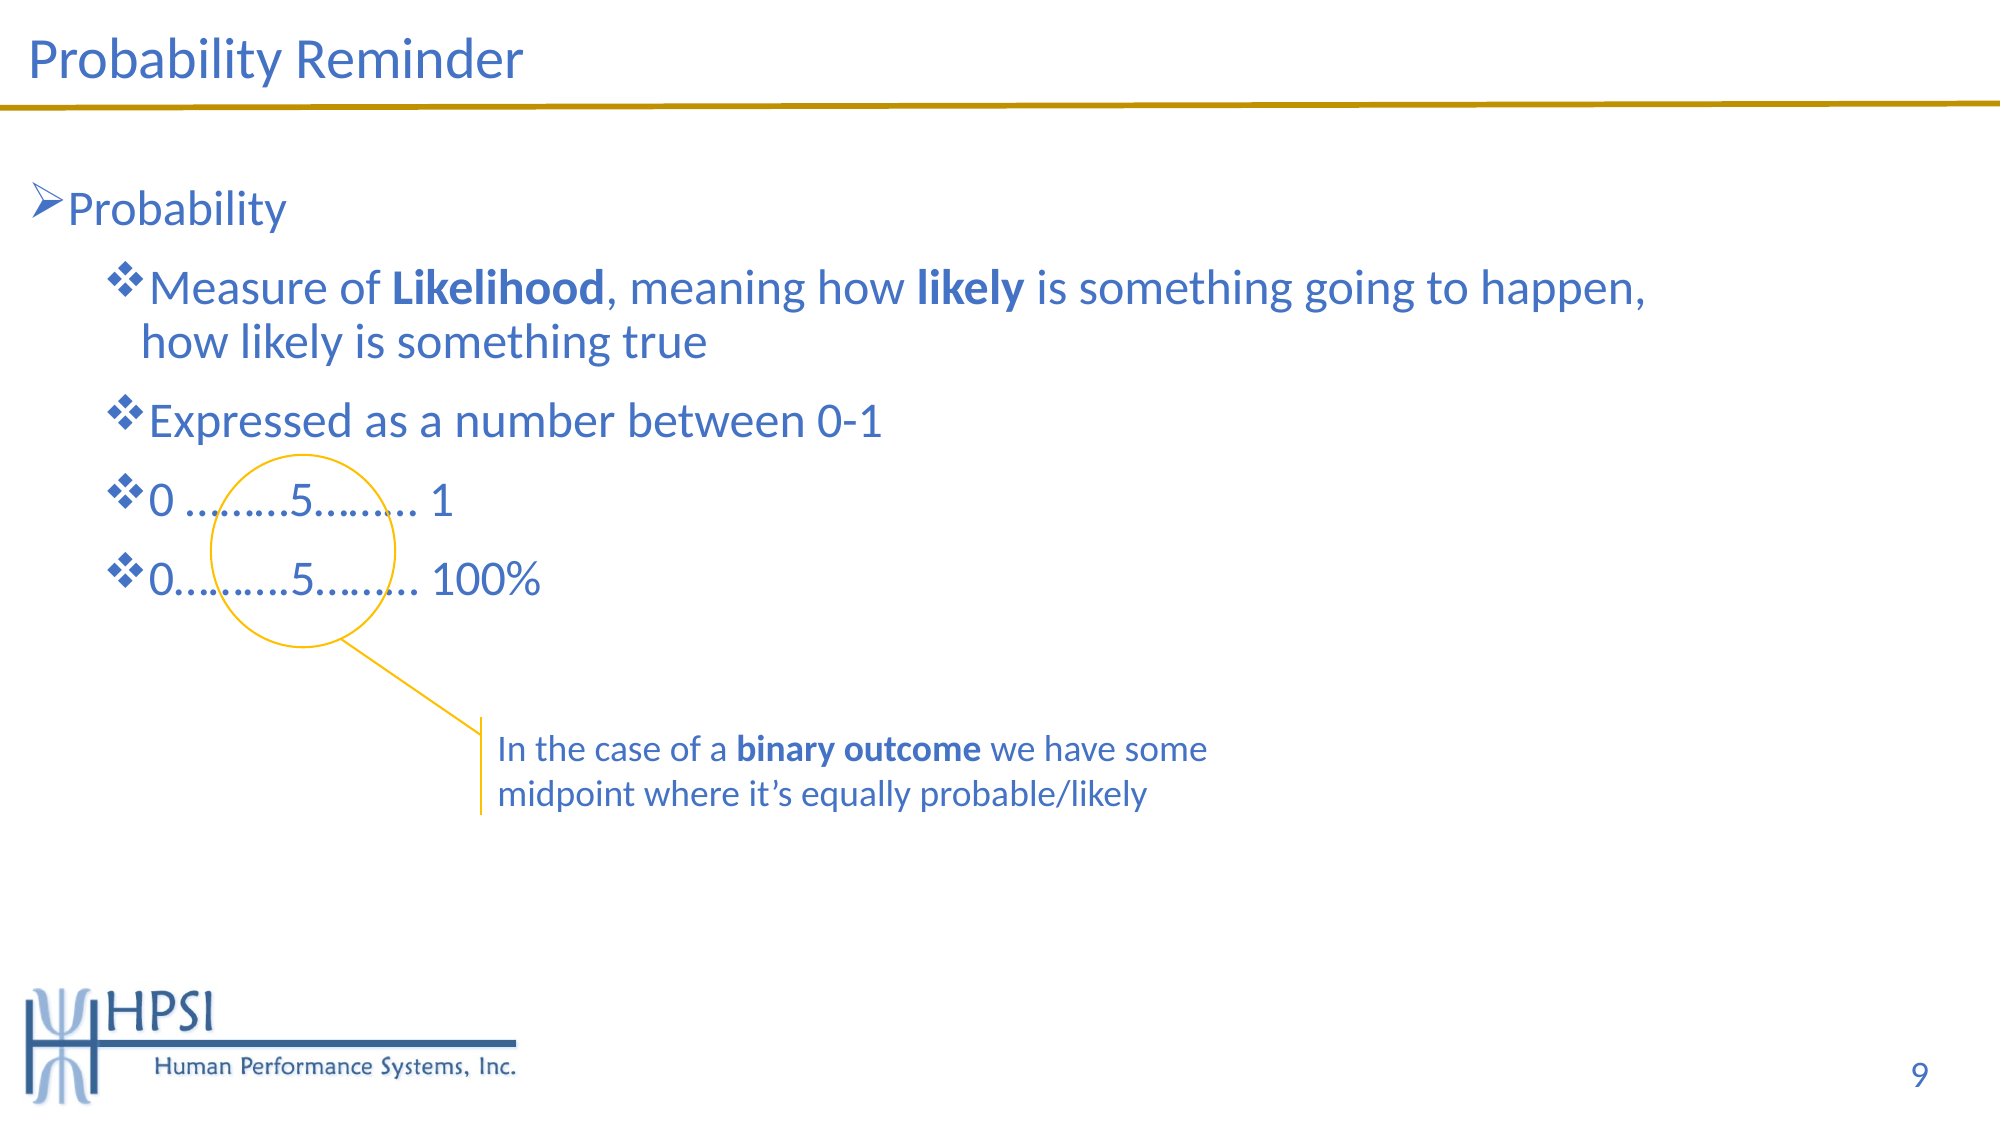

# Probability Reminder
Probability
Measure of Likelihood, meaning how likely is something going to happen, how likely is something true
Expressed as a number between 0-1
0 ………5……… 1
0……….5……… 100%

In the case of a binary outcome we have some midpoint where it’s equally probable/likely

9